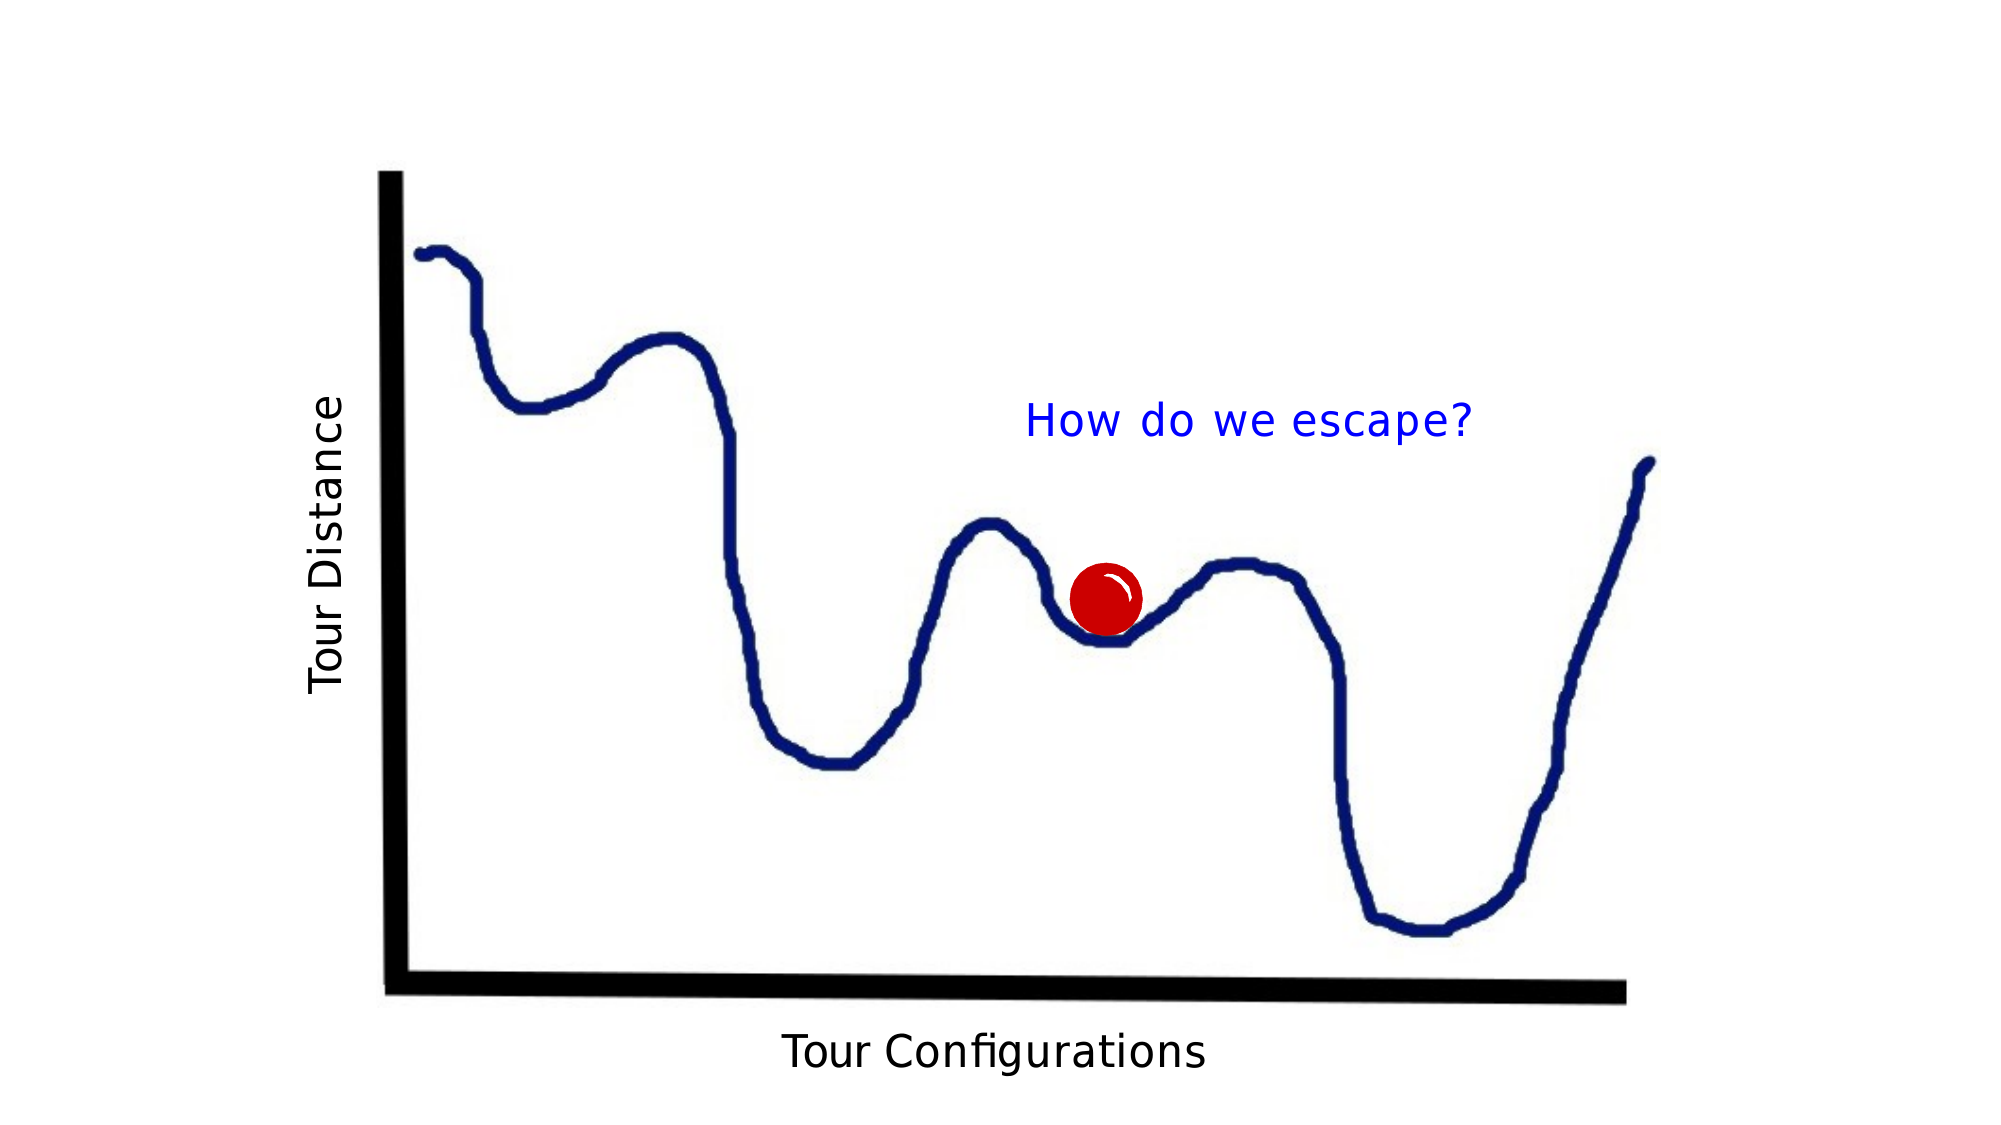

Tour Distance
How do we escape?

Tour Configurations